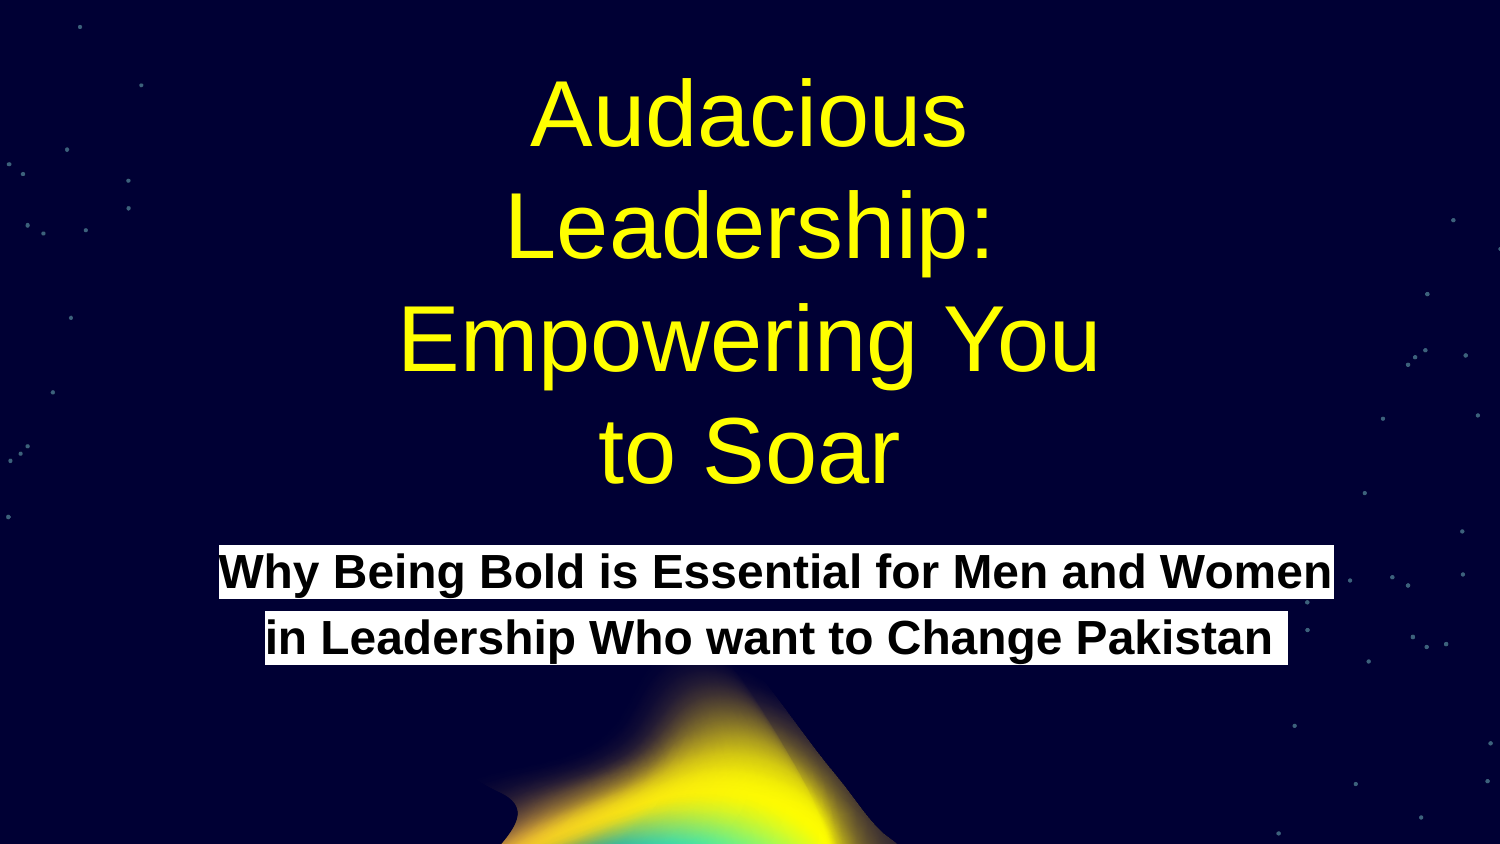

# Audacious Leadership: Empowering You to Soar
Why Being Bold is Essential for Men and Women in Leadership Who want to Change Pakistan